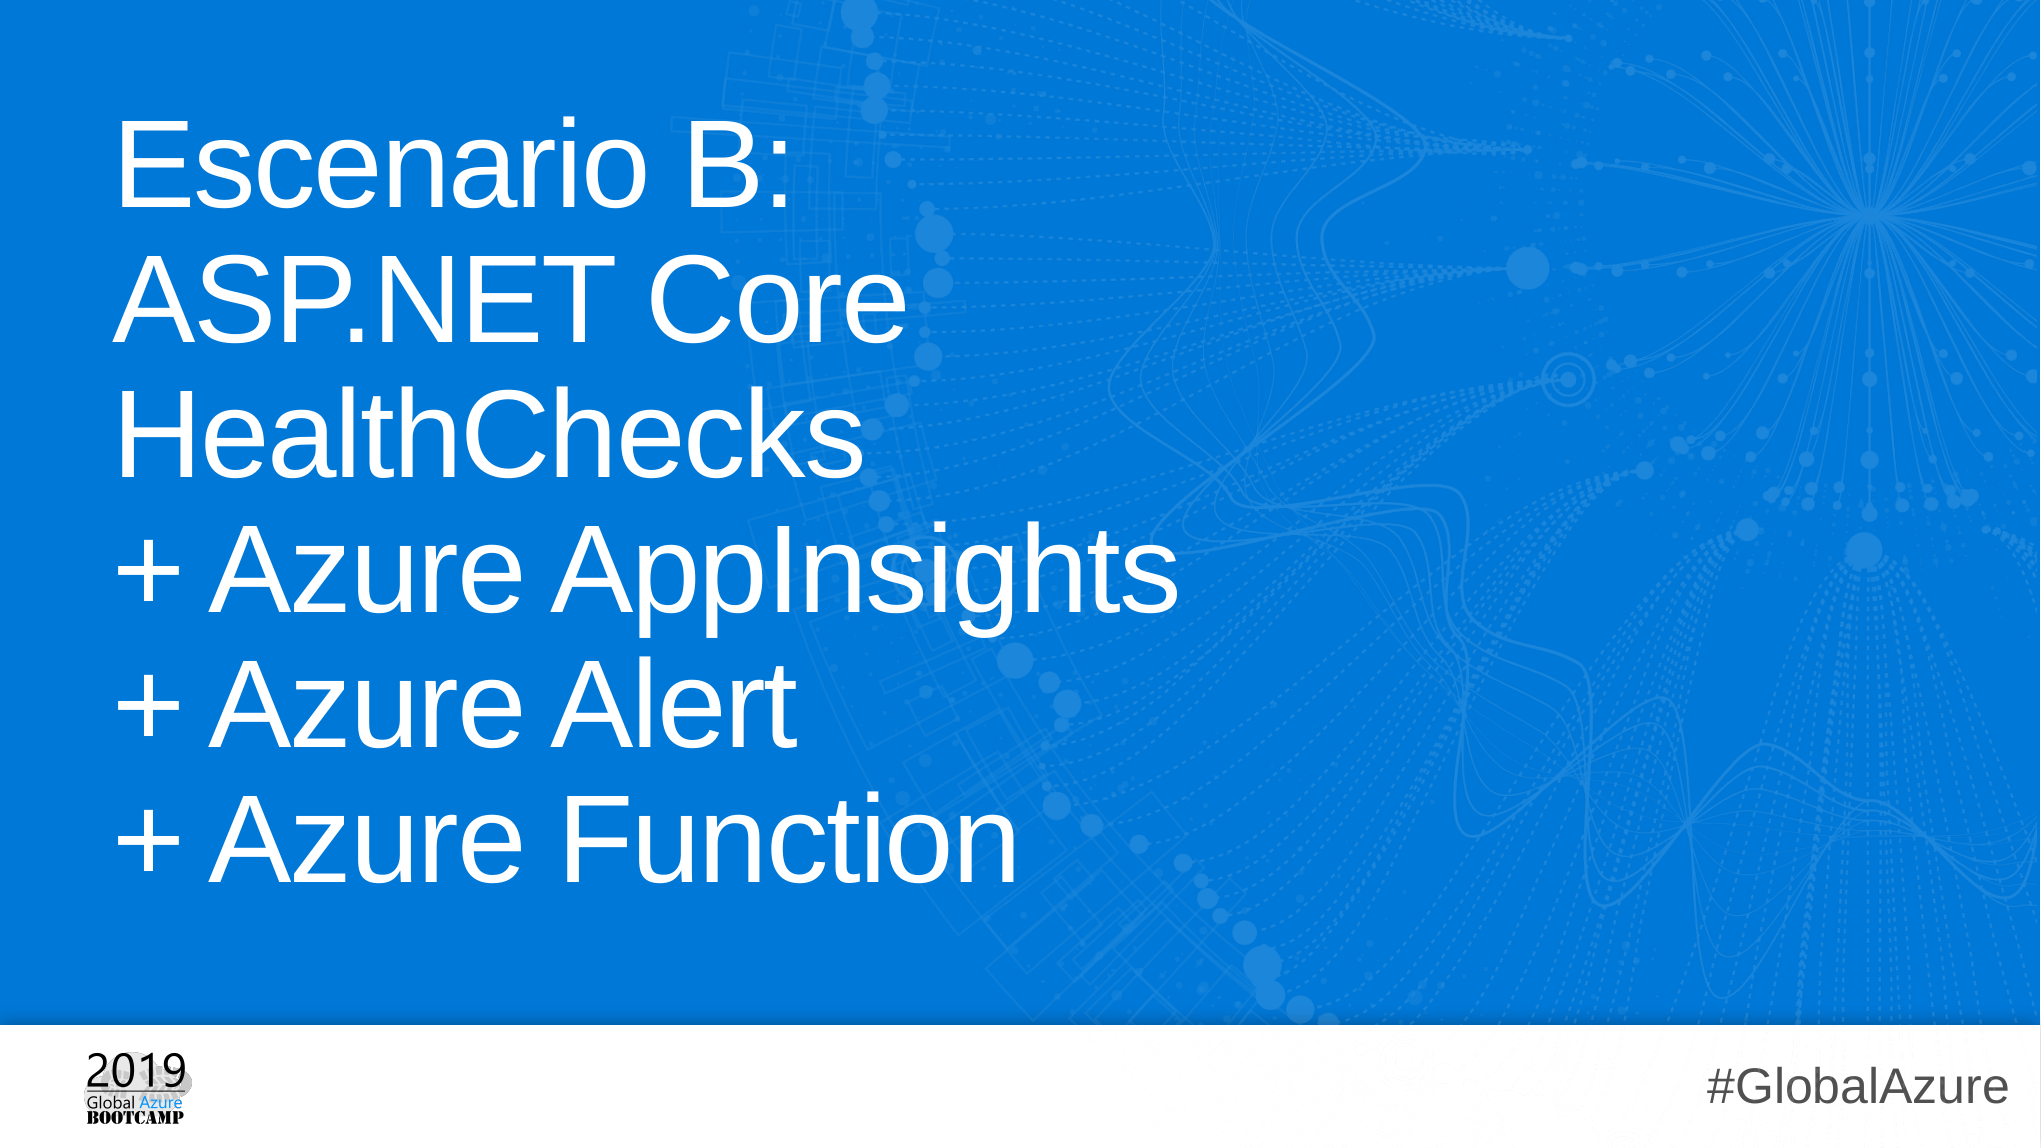

# Escenario B: ASP.NET Core HealthChecks + Azure AppInsights + Azure Alert + Azure Function